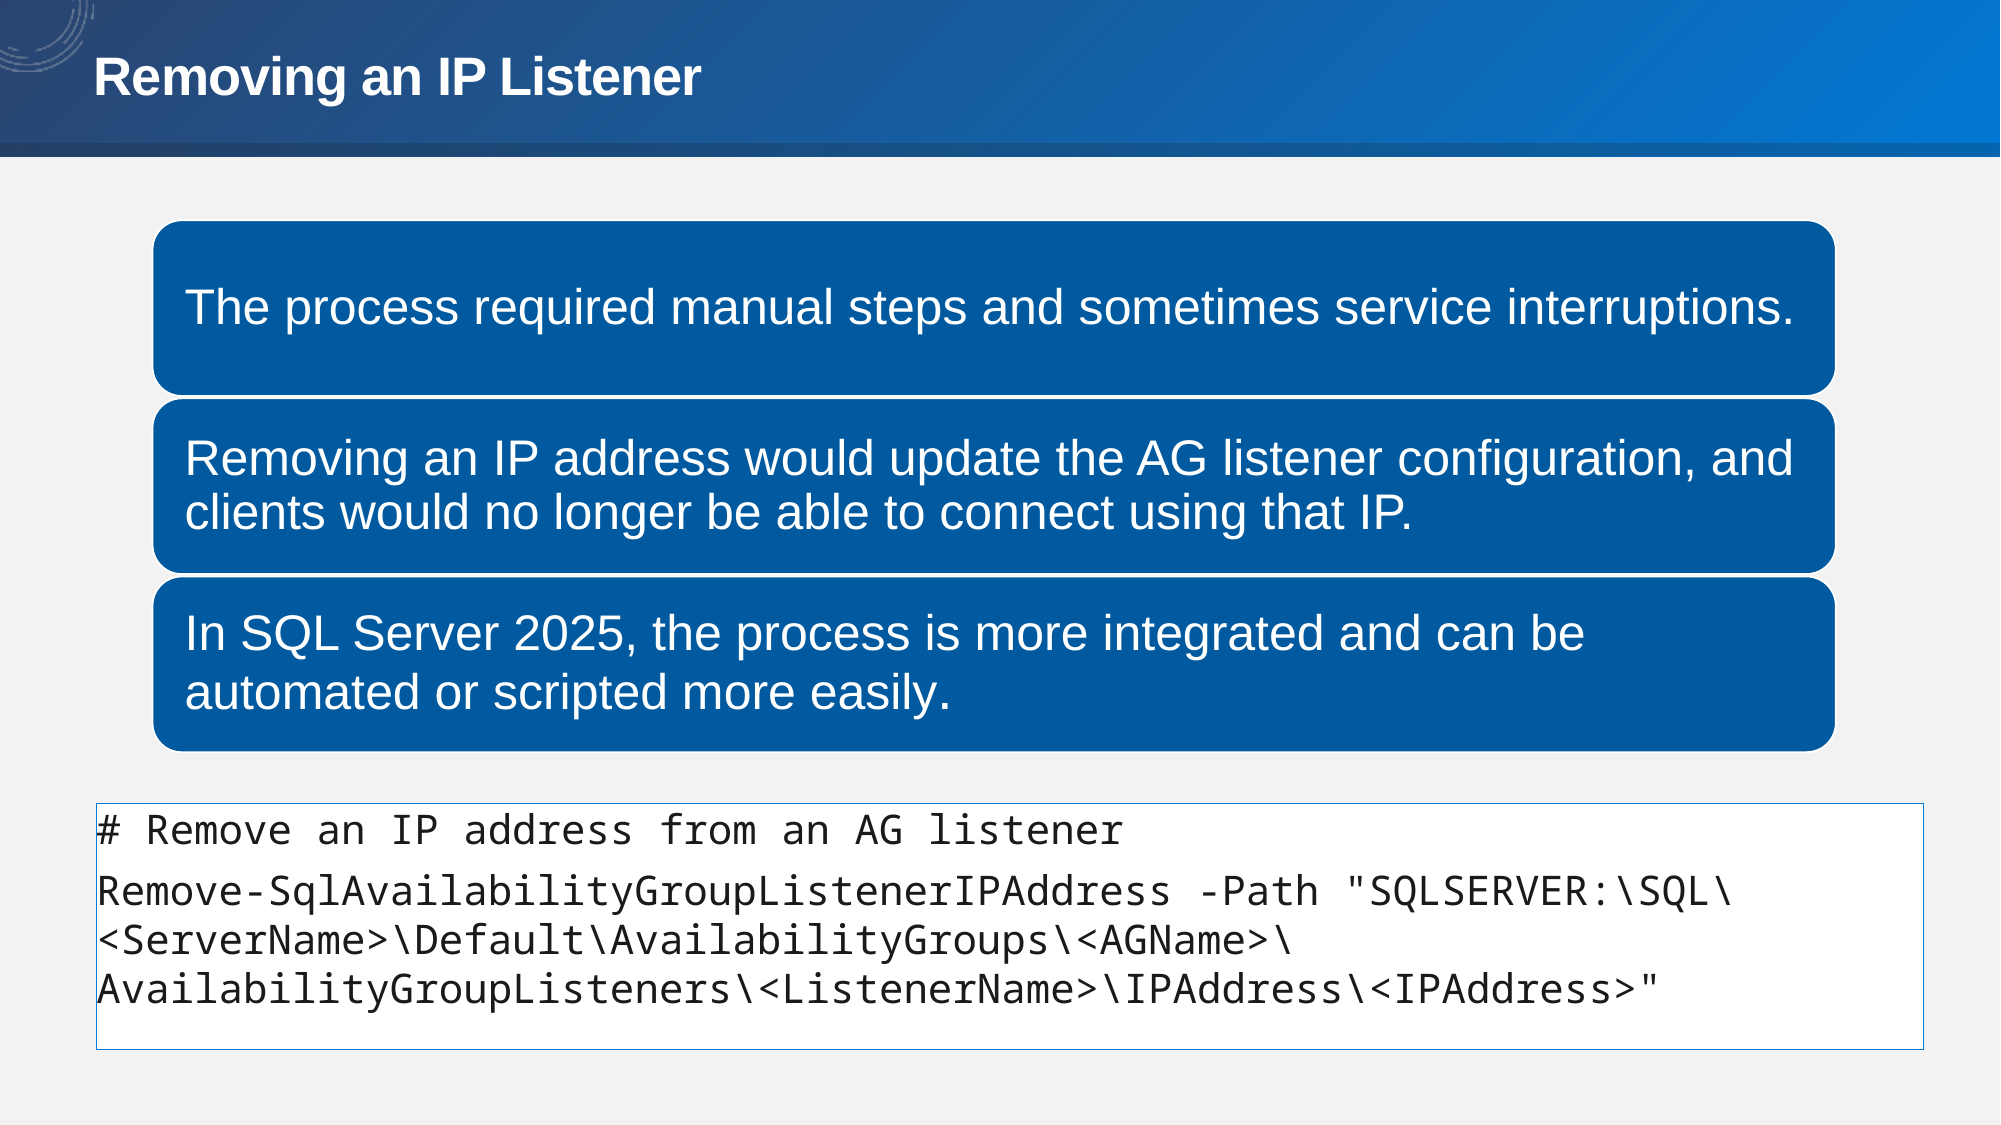

# Removing an IP Listener
The process required manual steps and sometimes service interruptions.
Removing an IP address would update the AG listener configuration, and clients would no longer be able to connect using that IP.
In SQL Server 2025, the process is more integrated and can be automated or scripted more easily.
# Remove an IP address from an AG listener
Remove-SqlAvailabilityGroupListenerIPAddress -Path "SQLSERVER:\SQL\<ServerName>\Default\AvailabilityGroups\<AGName>\AvailabilityGroupListeners\<ListenerName>\IPAddress\<IPAddress>"